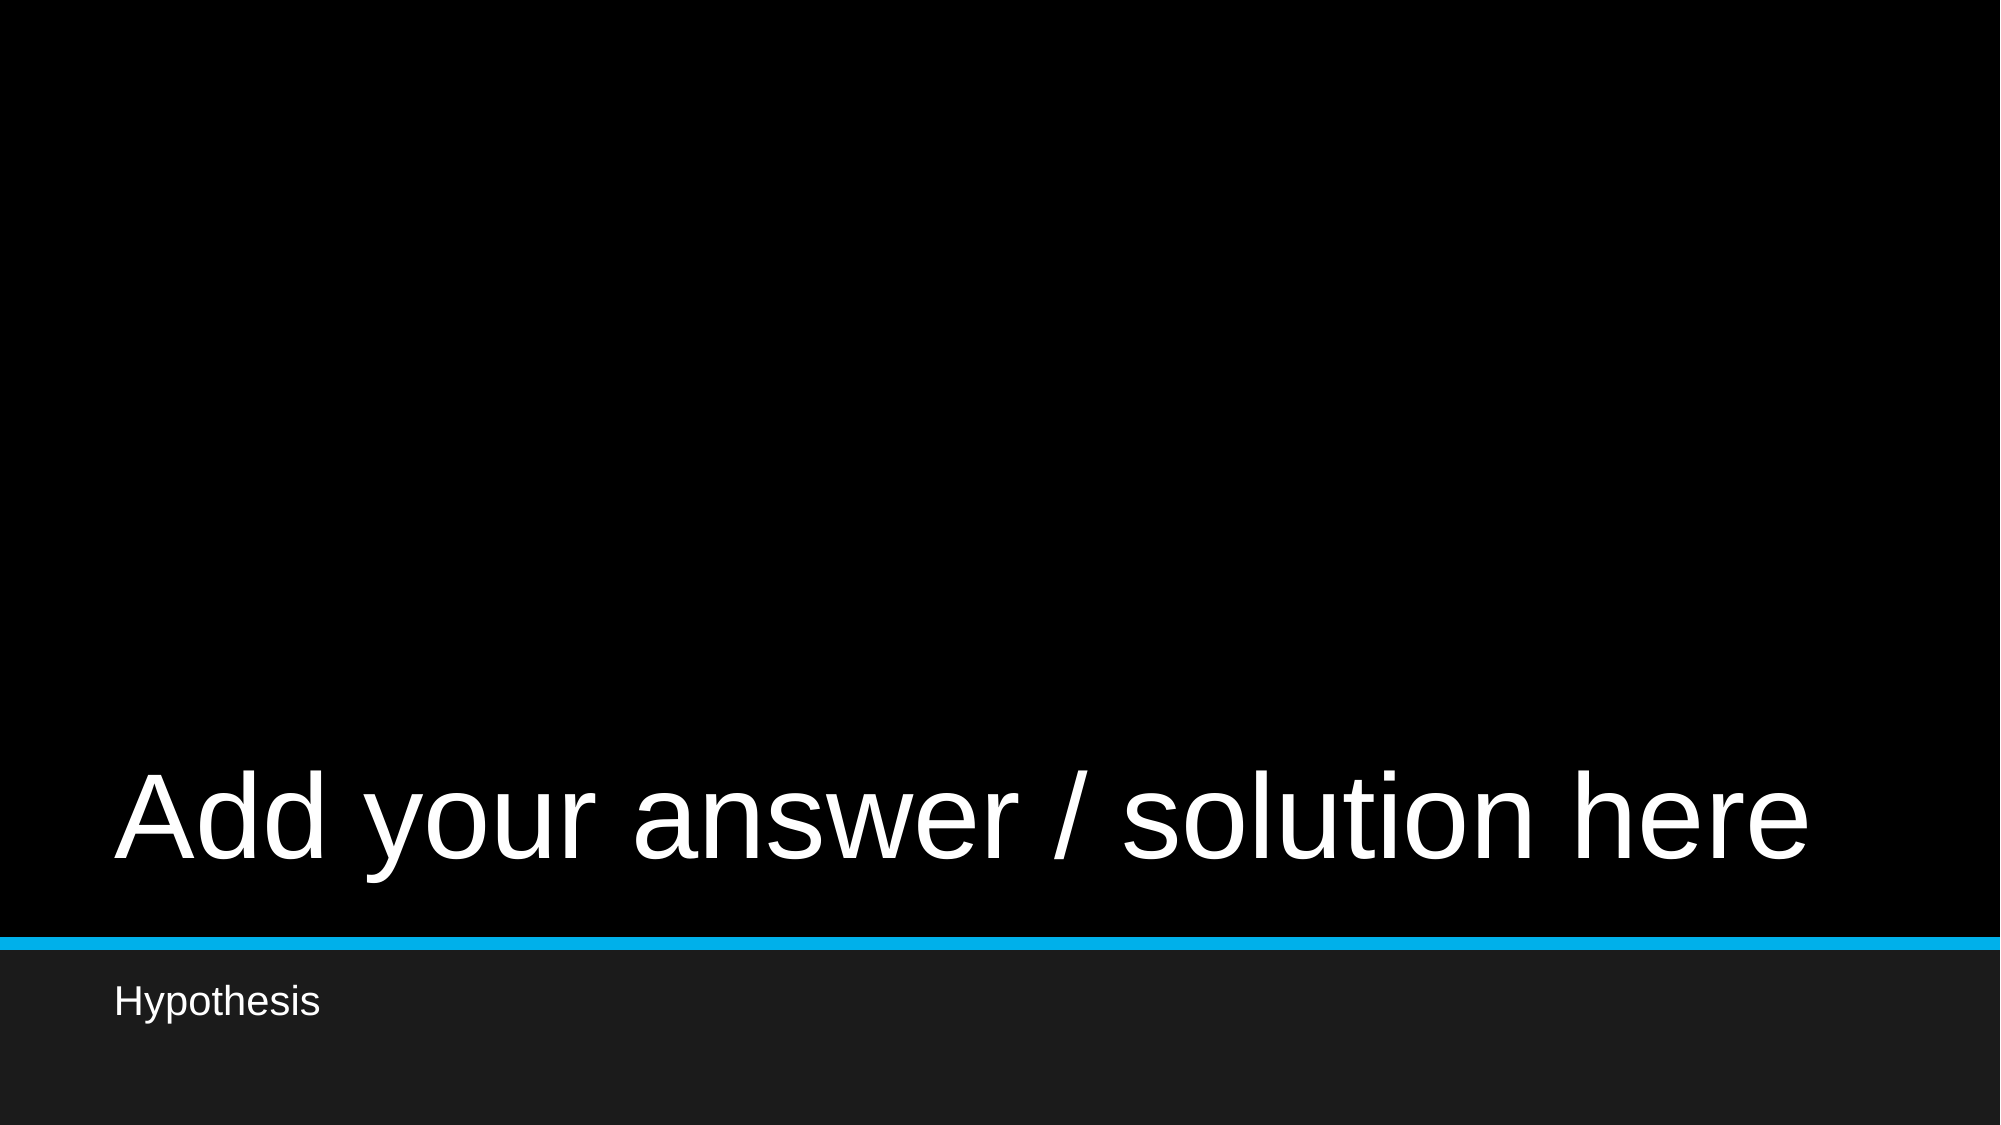

# Add your answer / solution here
Hypothesis